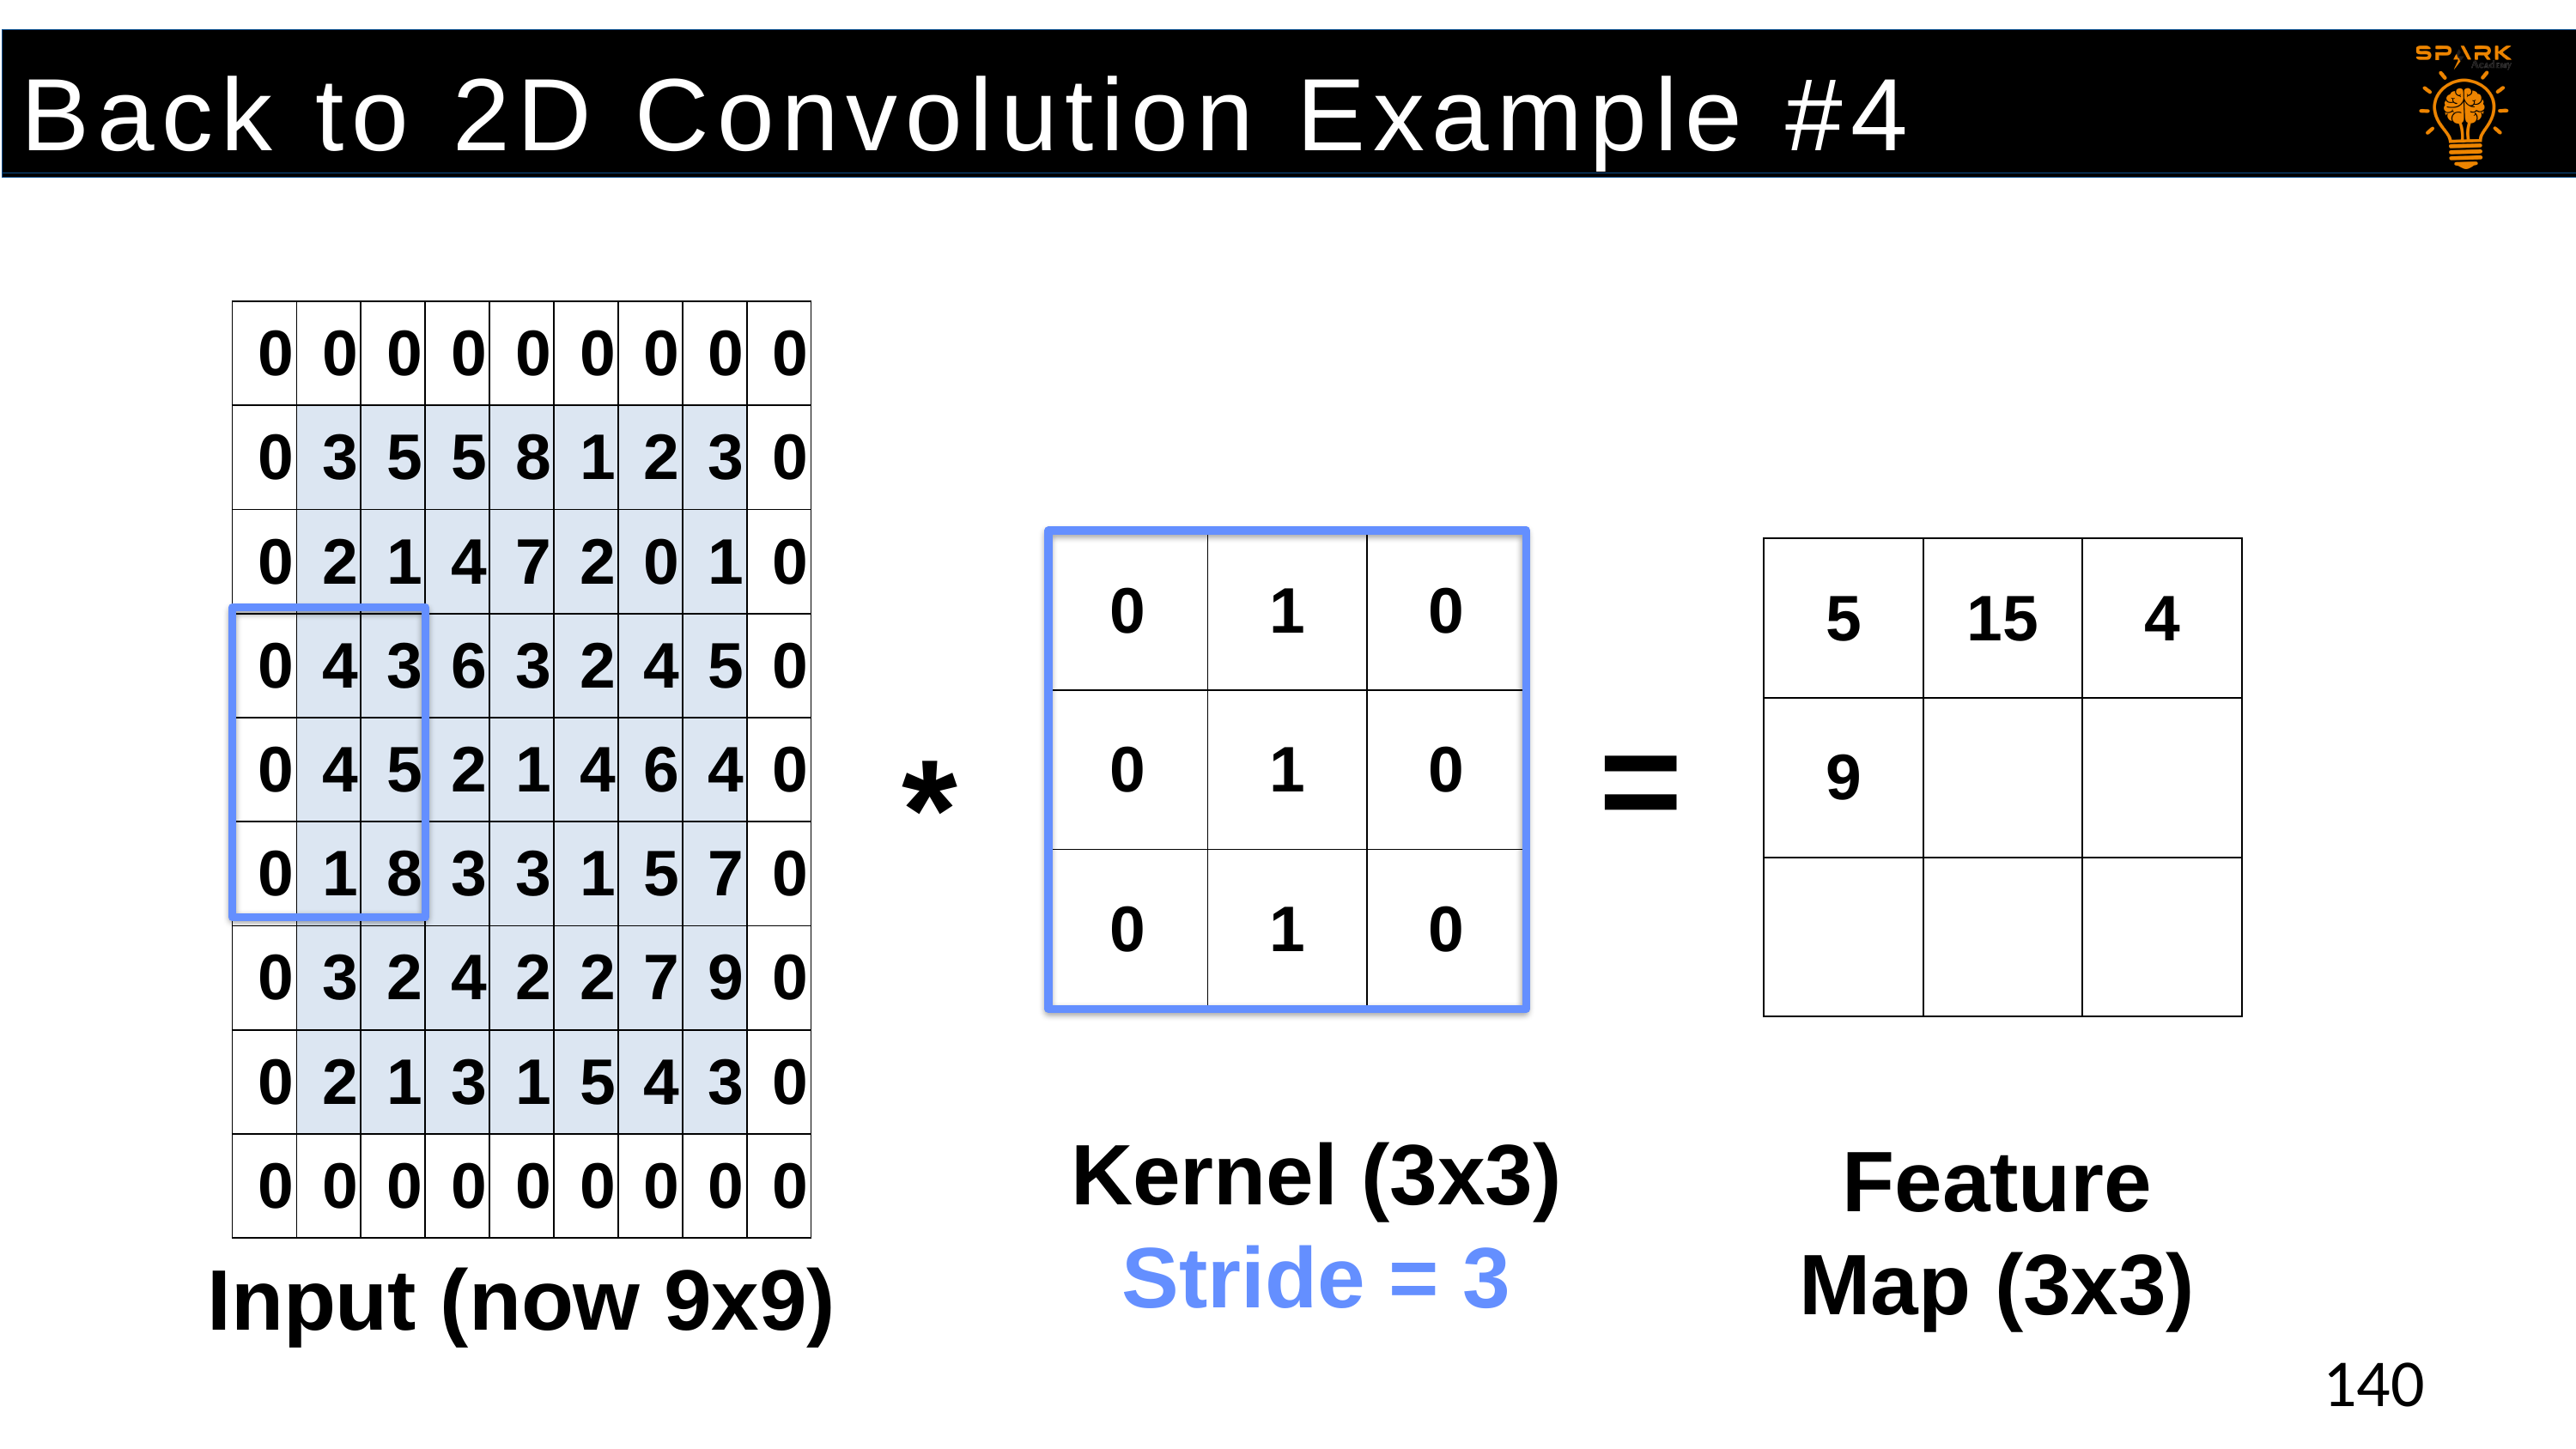

Back to 2D Convolution Example #4
# Back to 2D Convolution Example #4

| 0 | 0 | 0 | 0 | 0 | 0 | 0 | 0 | 0 |
| --- | --- | --- | --- | --- | --- | --- | --- | --- |
| 0 | 3 | 5 | 5 | 8 | 1 | 2 | 3 | 0 |
| 0 | 2 | 1 | 4 | 7 | 2 | 0 | 1 | 0 |
| 0 | 4 | 3 | 6 | 3 | 2 | 4 | 5 | 0 |
| 0 | 4 | 5 | 2 | 1 | 4 | 6 | 4 | 0 |
| 0 | 1 | 8 | 3 | 3 | 1 | 5 | 7 | 0 |
| 0 | 3 | 2 | 4 | 2 | 2 | 7 | 9 | 0 |
| 0 | 2 | 1 | 3 | 1 | 5 | 4 | 3 | 0 |
| 0 | 0 | 0 | 0 | 0 | 0 | 0 | 0 | 0 |
| 0 | 1 | 0 |
| --- | --- | --- |
| 0 | 1 | 0 |
| 0 | 1 | 0 |

| 5 | 15 | 4 |
| --- | --- | --- |
| 9 |  |  |
|  |  |  |

=
*
Kernel (3x3)
Stride = 3
Feature
Map (3x3)
Input (now 9x9)
140
140